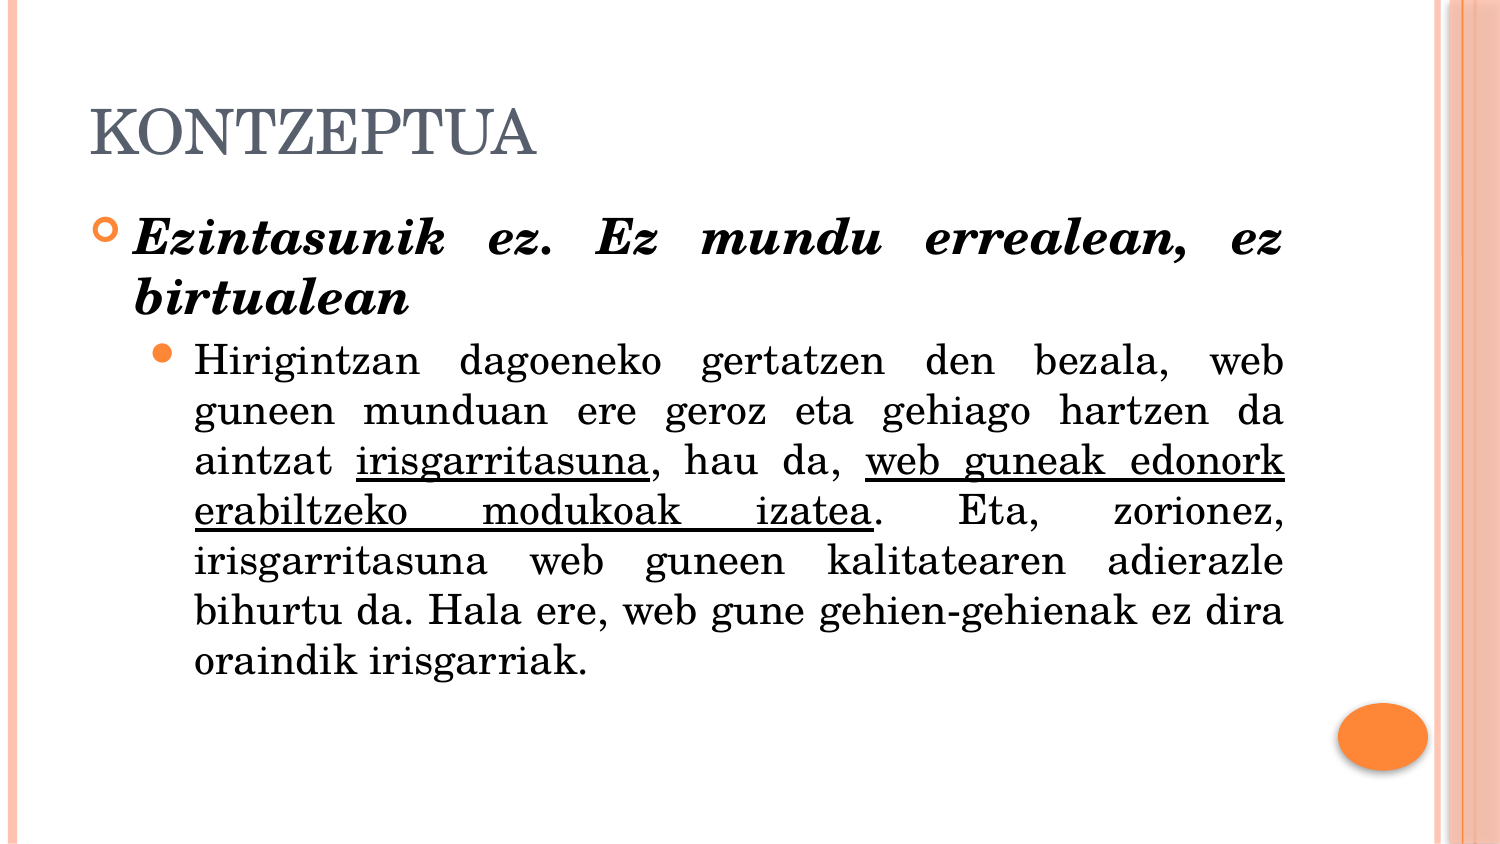

# Kontzeptua
Ezintasunik ez. Ez mundu errealean, ez birtualean
Hirigintzan dagoeneko gertatzen den bezala, web guneen munduan ere geroz eta gehiago hartzen da aintzat irisgarritasuna, hau da, web guneak edonork erabiltzeko modukoak izatea. Eta, zorionez, irisgarritasuna web guneen kalitatearen adierazle bihurtu da. Hala ere, web gune gehien-gehienak ez dira oraindik irisgarriak.